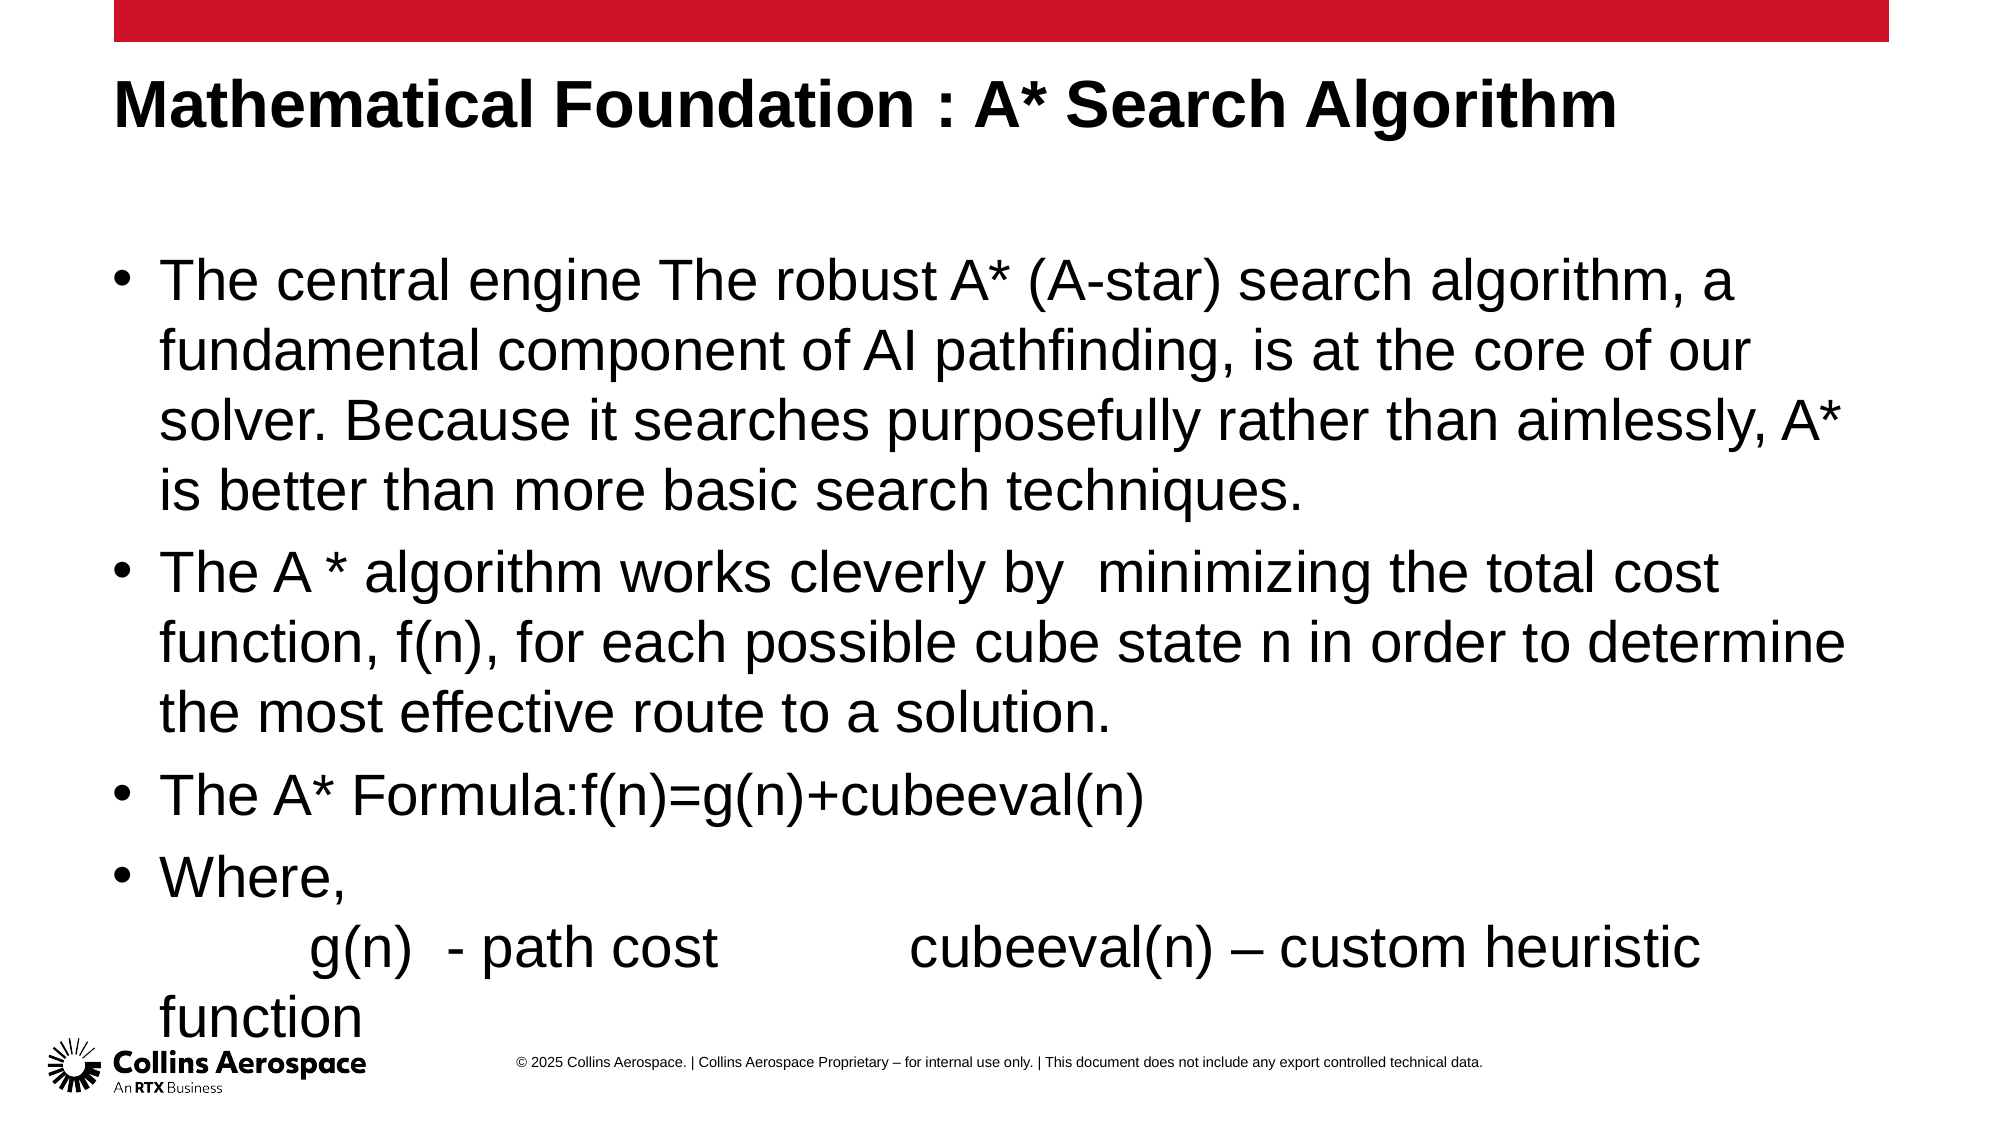

# Mathematical Foundation : A* Search Algorithm
The central engine The robust A* (A-star) search algorithm, a fundamental component of AI pathfinding, is at the core of our solver. Because it searches purposefully rather than aimlessly, A* is better than more basic search techniques.
The A * algorithm works cleverly by  minimizing the total cost function, f(n), for each possible cube state n in order to determine the most effective route to a solution.
The A* Formula:f(n)=g(n)+cubeeval(n)
Where,
	g(n)  - path cost 		cubeeval(n) – custom heuristic function
© 2025 Collins Aerospace. | Collins Aerospace Proprietary – for internal use only. | This document does not include any export controlled technical data.